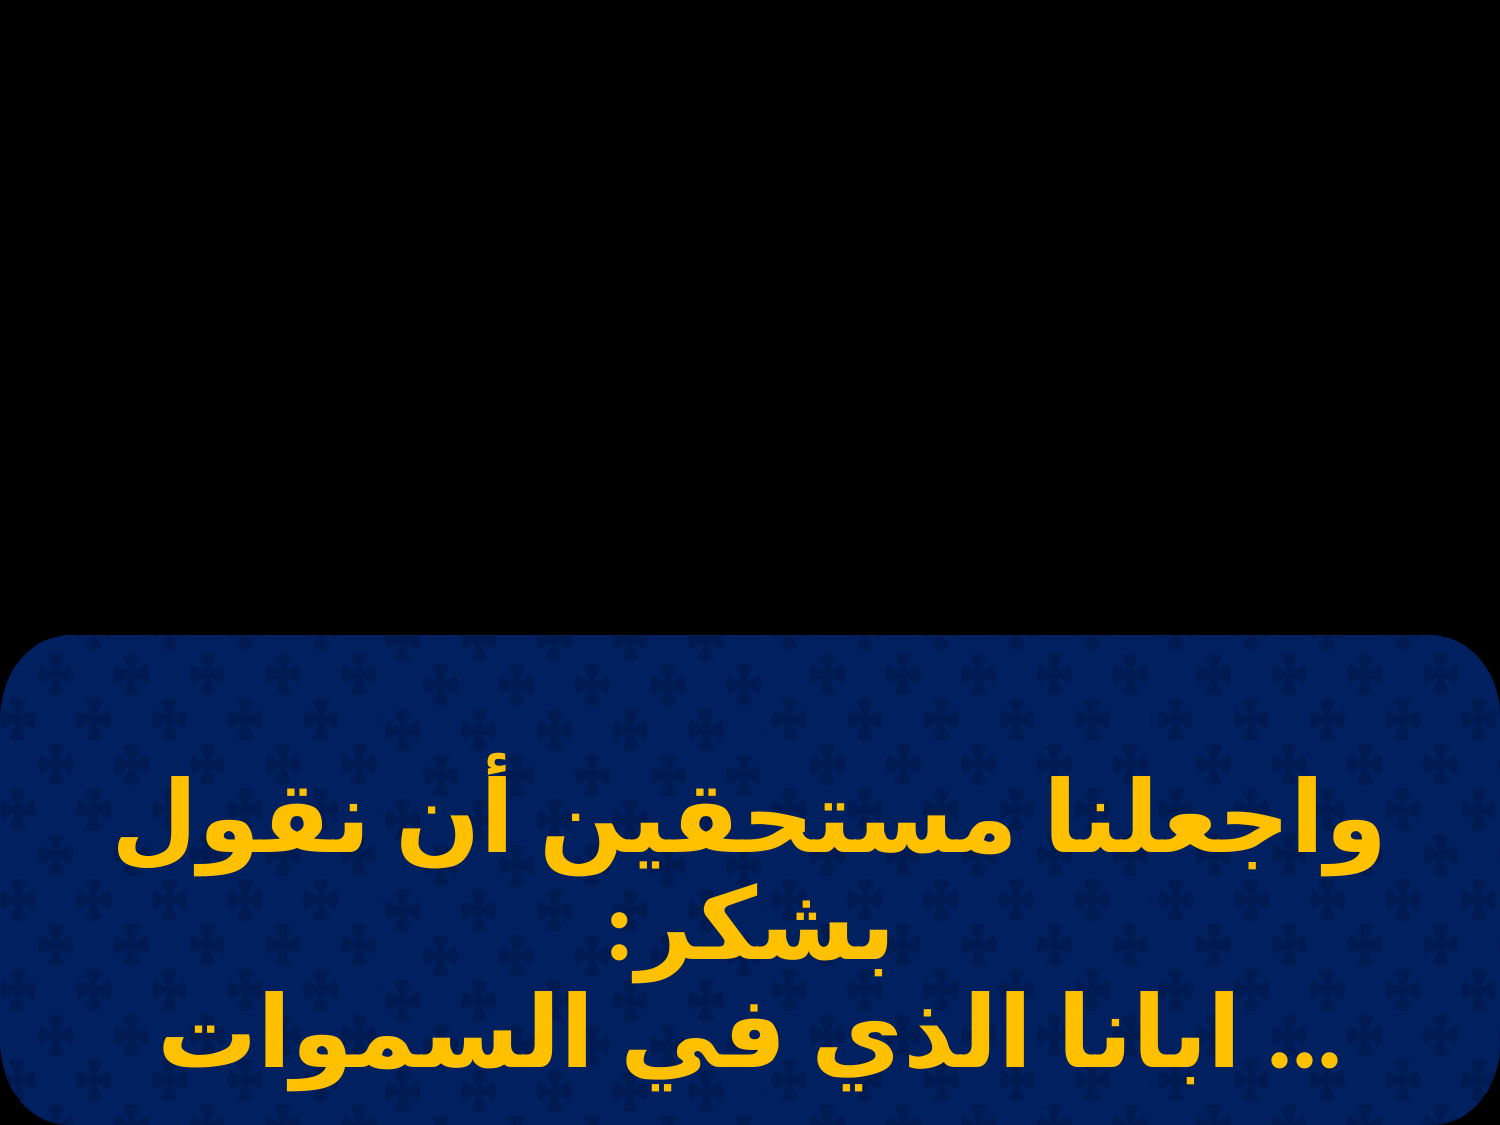

# واجعلنا مستحقين أن نقول بشكر: ابانا الذي في السموات ...